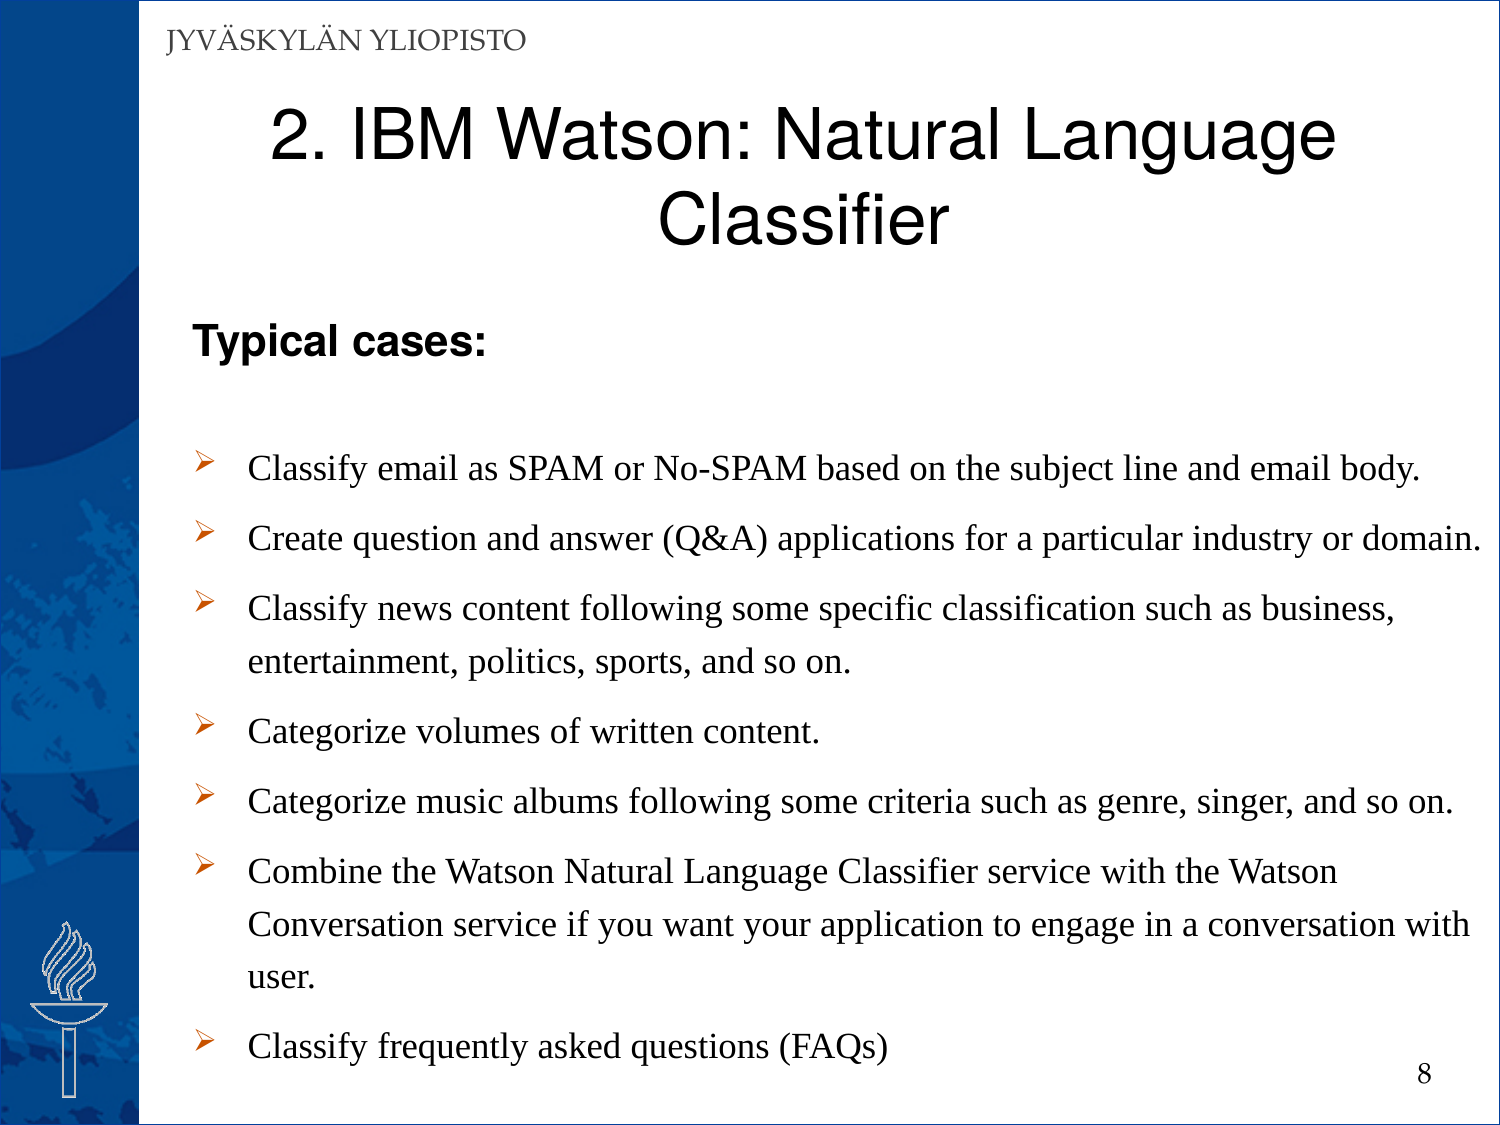

# 2. IBM Watson: Natural Language Classifier
Typical cases:

Classify email as SPAM or No-SPAM based on the subject line and email body.
Create question and answer (Q&A) applications for a particular industry or domain.
Classify news content following some specific classification such as business, entertainment, politics, sports, and so on.
Categorize volumes of written content.
Categorize music albums following some criteria such as genre, singer, and so on.
Combine the Watson Natural Language Classifier service with the Watson Conversation service if you want your application to engage in a conversation with user.
Classify frequently asked questions (FAQs)
8